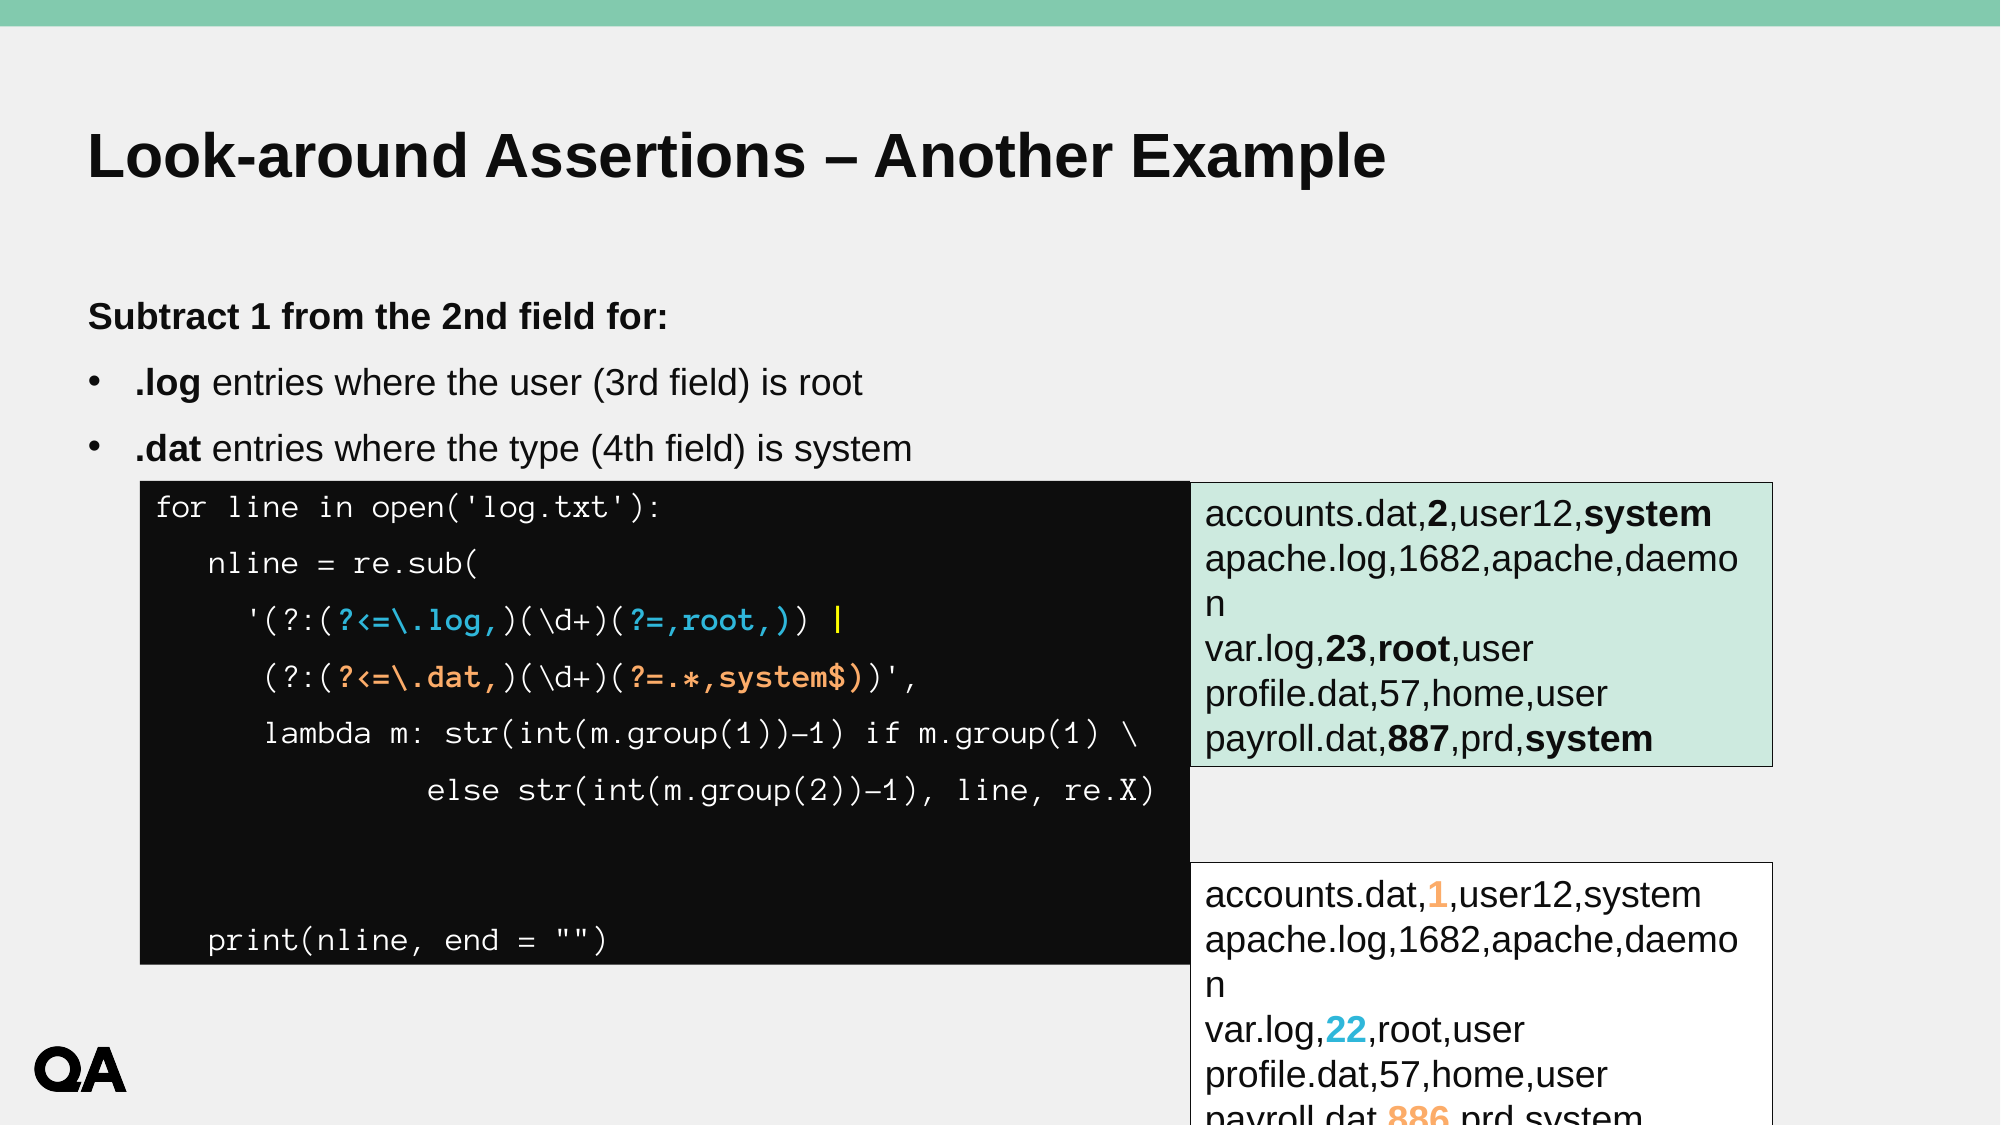

# Look-around Assertions – Another Example
Subtract 1 from the 2nd field for:
.log entries where the user (3rd field) is root
.dat entries where the type (4th field) is system

for line in open('log.txt'):
   nline = re.sub(
     '(?:(?<=\.log,)(\d+)(?=,root,)) |
      (?:(?<=\.dat,)(\d+)(?=.*,system$))',
      lambda m: str(int(m.group(1))-1) if m.group(1) \
               else str(int(m.group(2))-1), line, re.X)

   print(nline, end = "")
accounts.dat,2,user12,system
apache.log,1682,apache,daemon
var.log,23,root,user
profile.dat,57,home,user
payroll.dat,887,prd,system
accounts.dat,1,user12,system
apache.log,1682,apache,daemon
var.log,22,root,user
profile.dat,57,home,user
payroll.dat,886,prd,system